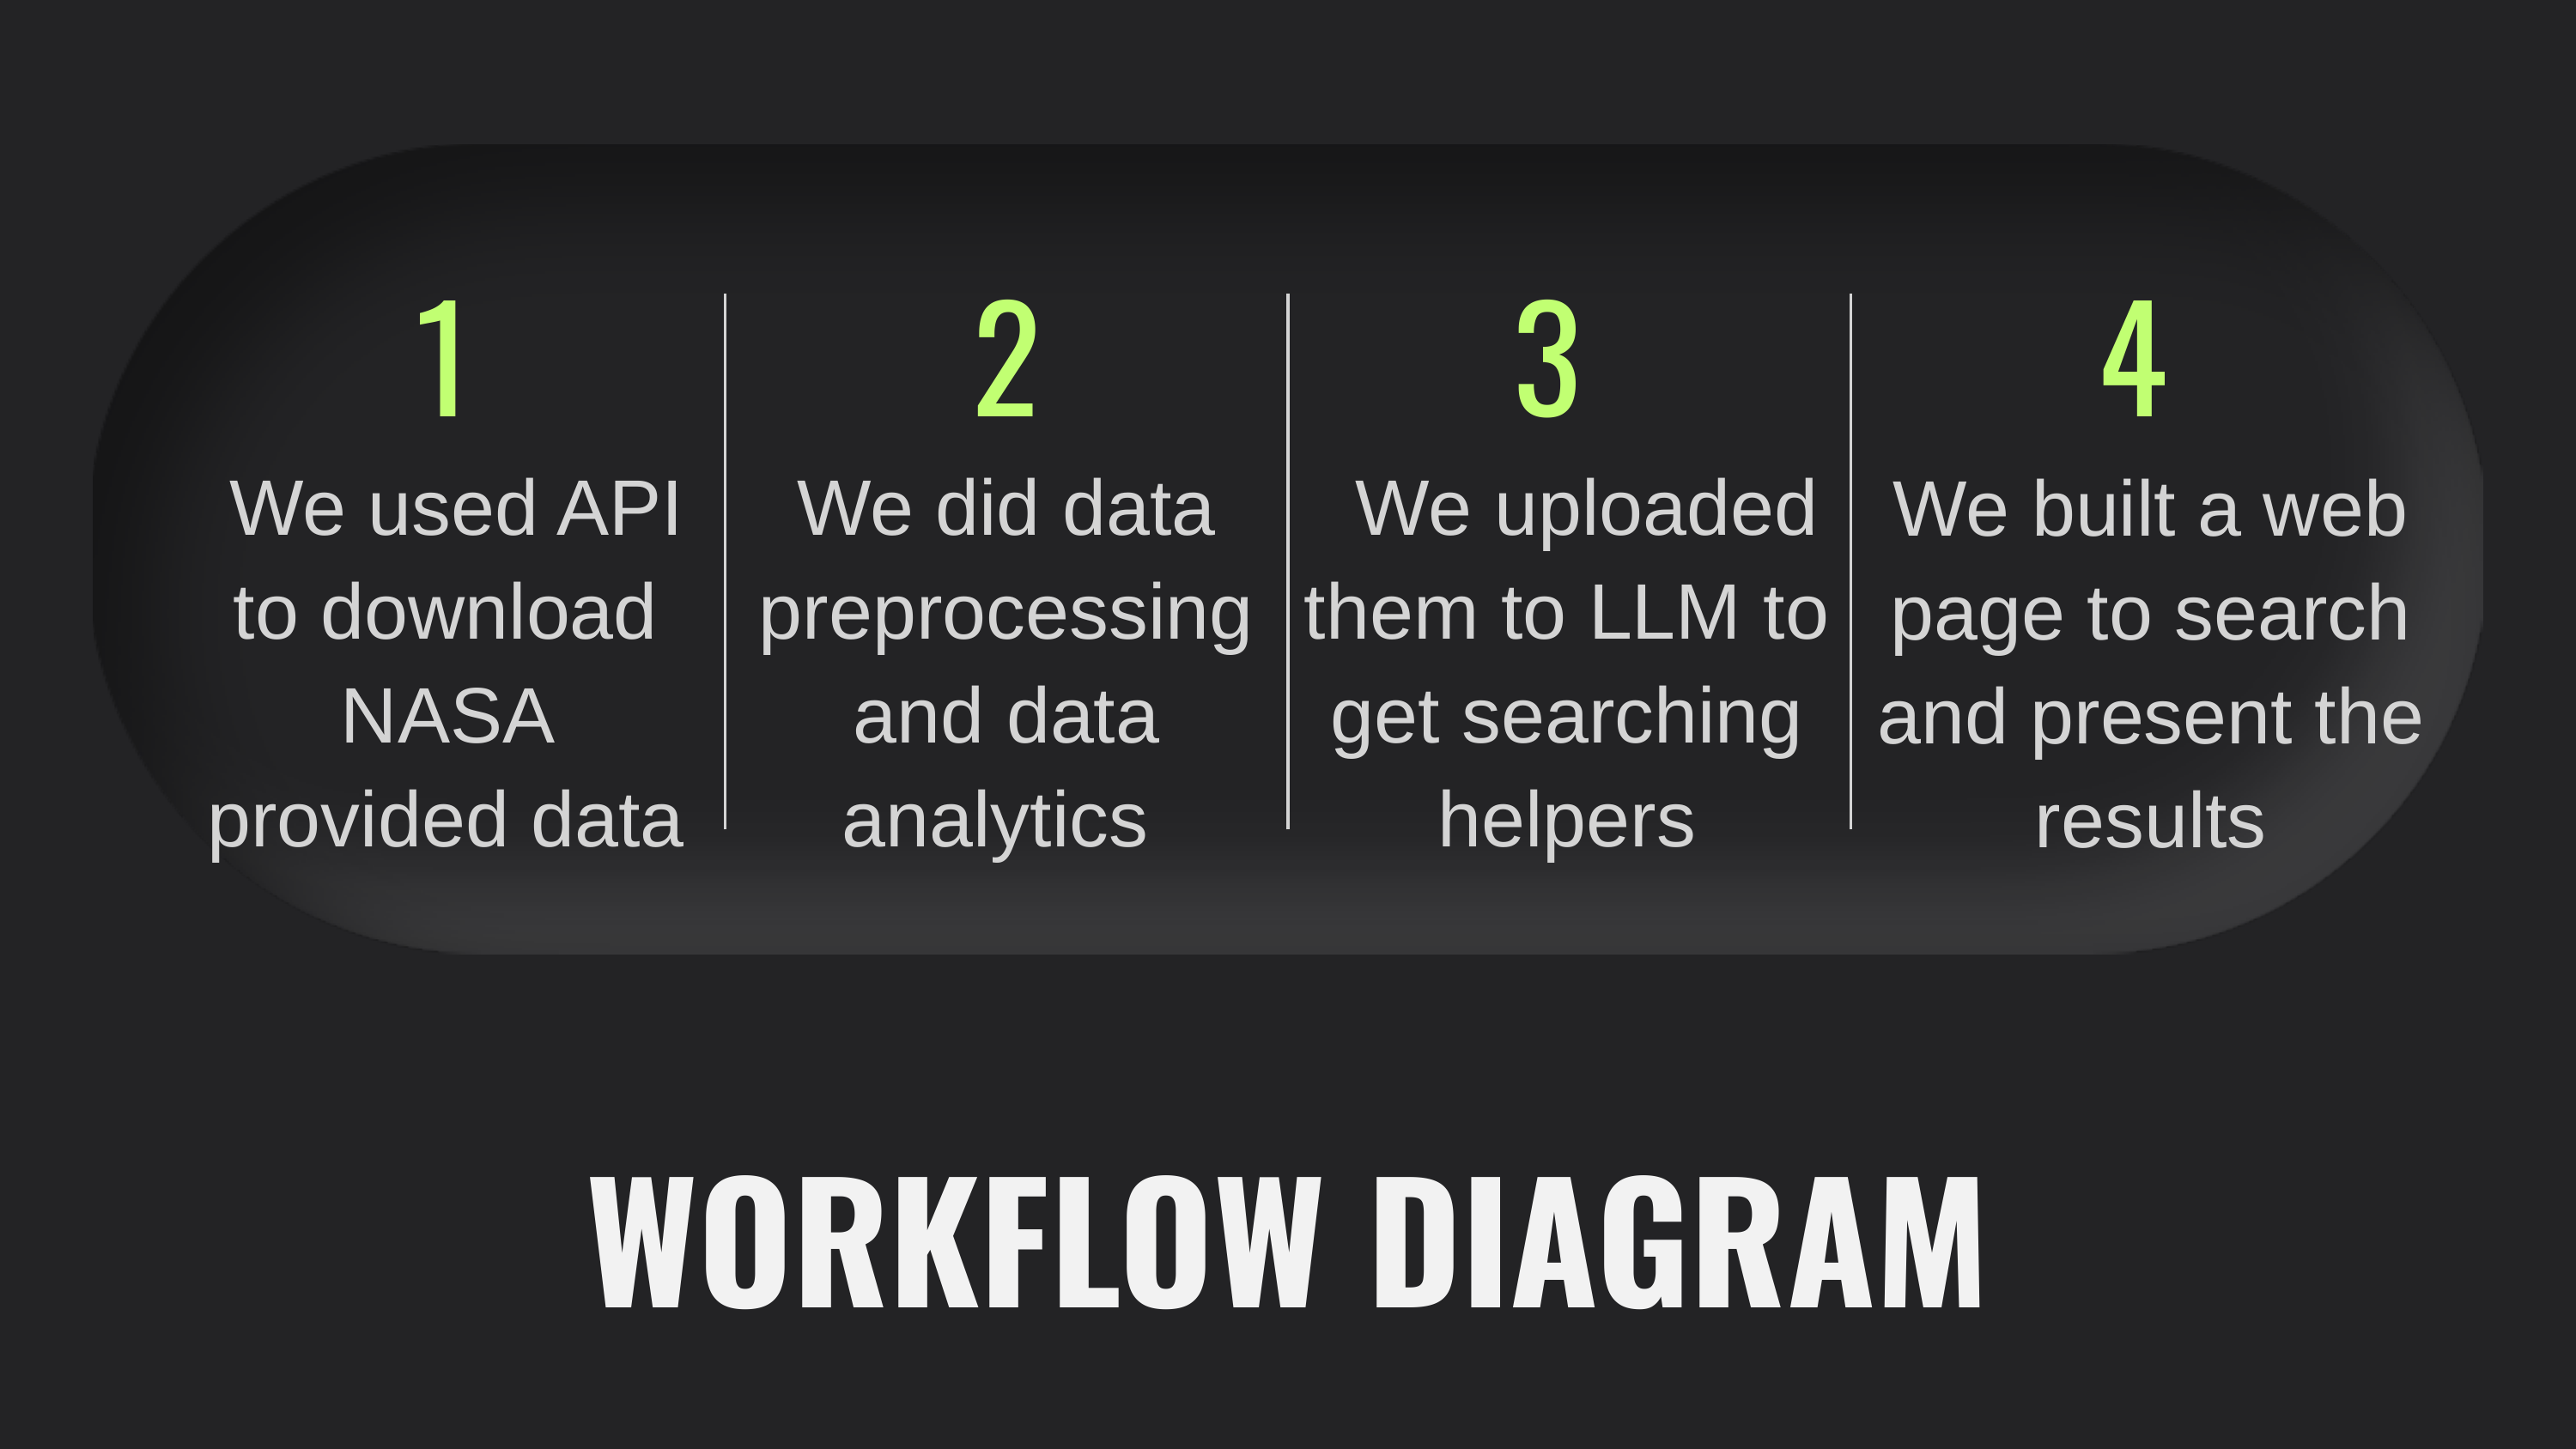

4
2
3
1
  We uploaded them to LLM to get searching helpers

 We used API to download NASA provided data
We did data preprocessing and data analytics
We built a web page to search and present the results
WORKFLOW DIAGRAM